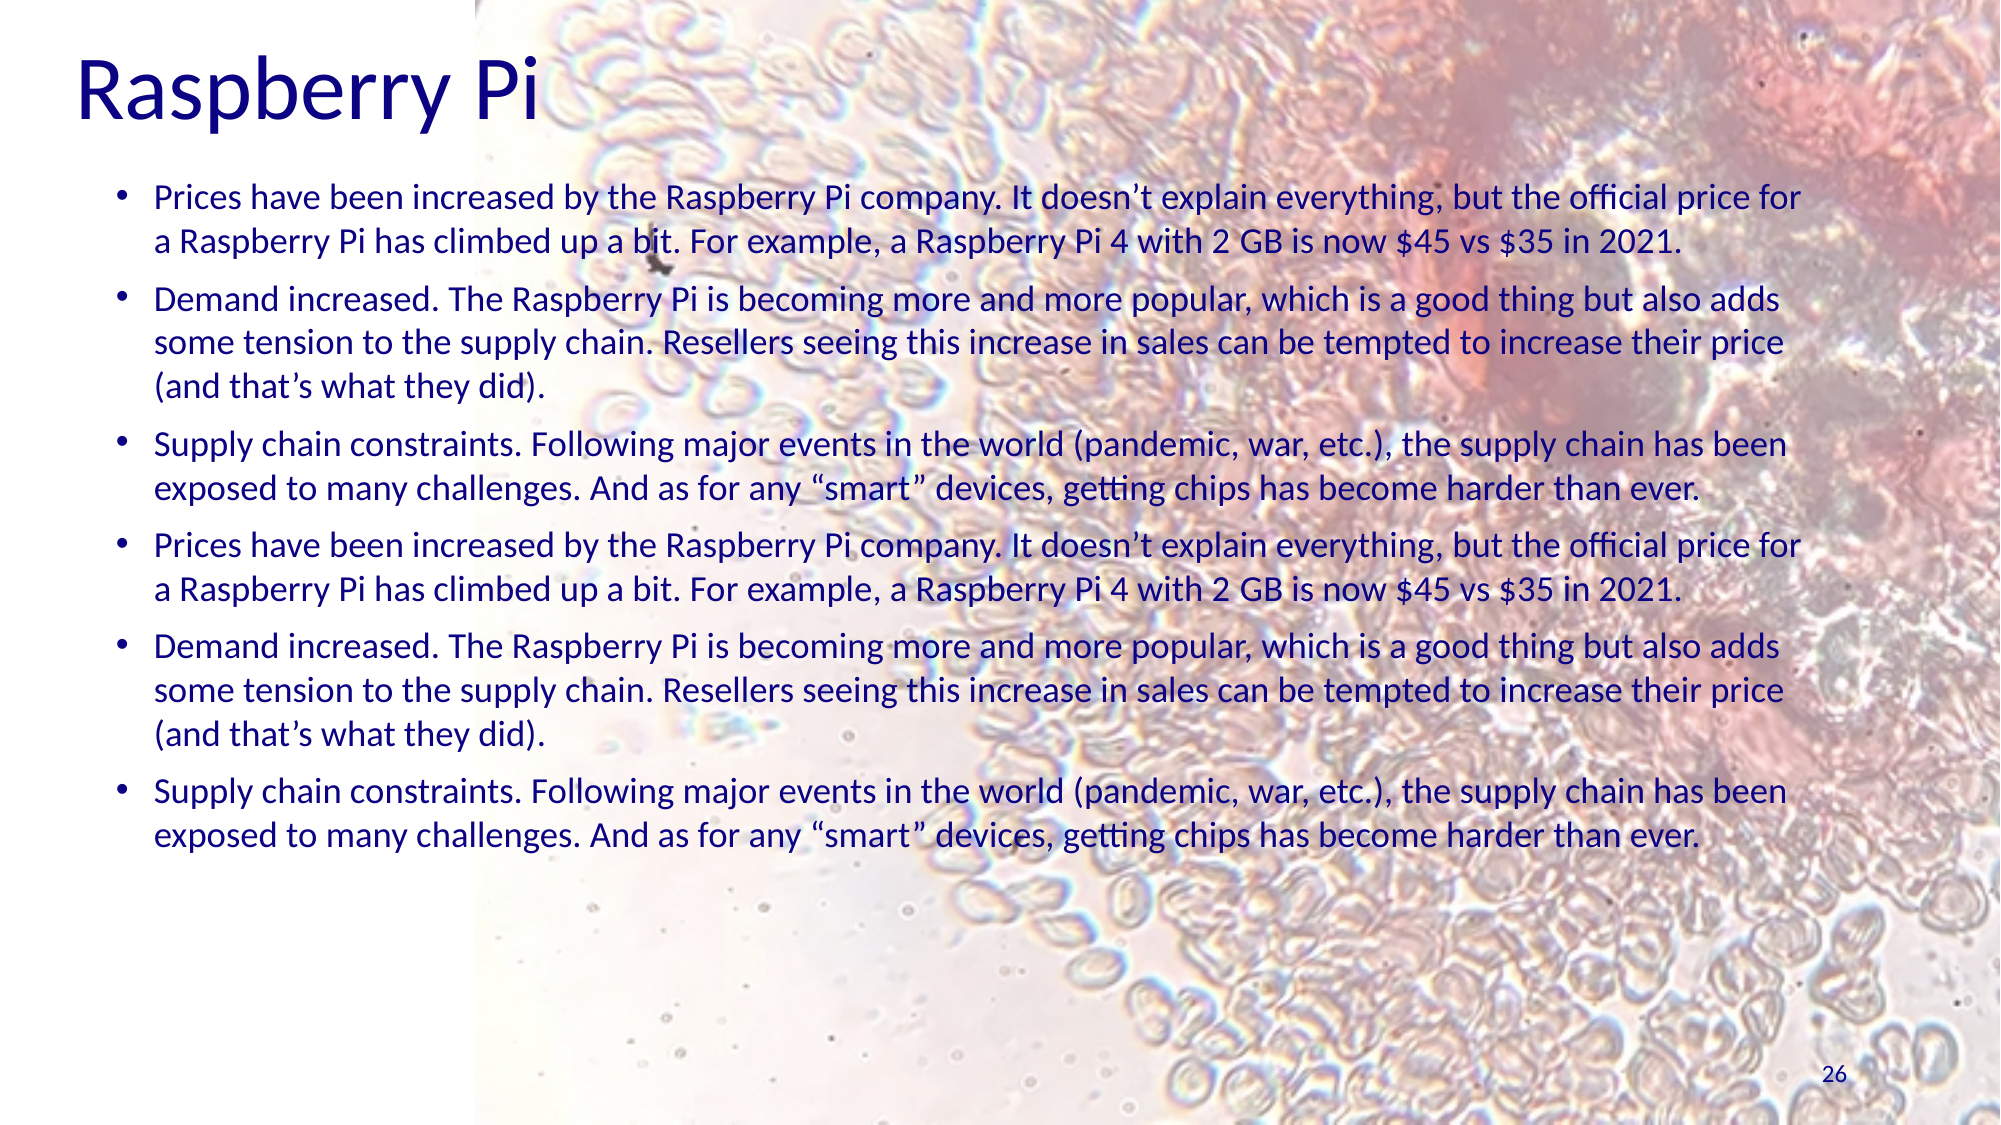

# Raspberry Pi
Prices have been increased by the Raspberry Pi company. It doesn’t explain everything, but the official price for a Raspberry Pi has climbed up a bit. For example, a Raspberry Pi 4 with 2 GB is now $45 vs $35 in 2021.
Demand increased. The Raspberry Pi is becoming more and more popular, which is a good thing but also adds some tension to the supply chain. Resellers seeing this increase in sales can be tempted to increase their price (and that’s what they did).
Supply chain constraints. Following major events in the world (pandemic, war, etc.), the supply chain has been exposed to many challenges. And as for any “smart” devices, getting chips has become harder than ever.
Prices have been increased by the Raspberry Pi company. It doesn’t explain everything, but the official price for a Raspberry Pi has climbed up a bit. For example, a Raspberry Pi 4 with 2 GB is now $45 vs $35 in 2021.
Demand increased. The Raspberry Pi is becoming more and more popular, which is a good thing but also adds some tension to the supply chain. Resellers seeing this increase in sales can be tempted to increase their price (and that’s what they did).
Supply chain constraints. Following major events in the world (pandemic, war, etc.), the supply chain has been exposed to many challenges. And as for any “smart” devices, getting chips has become harder than ever.

26